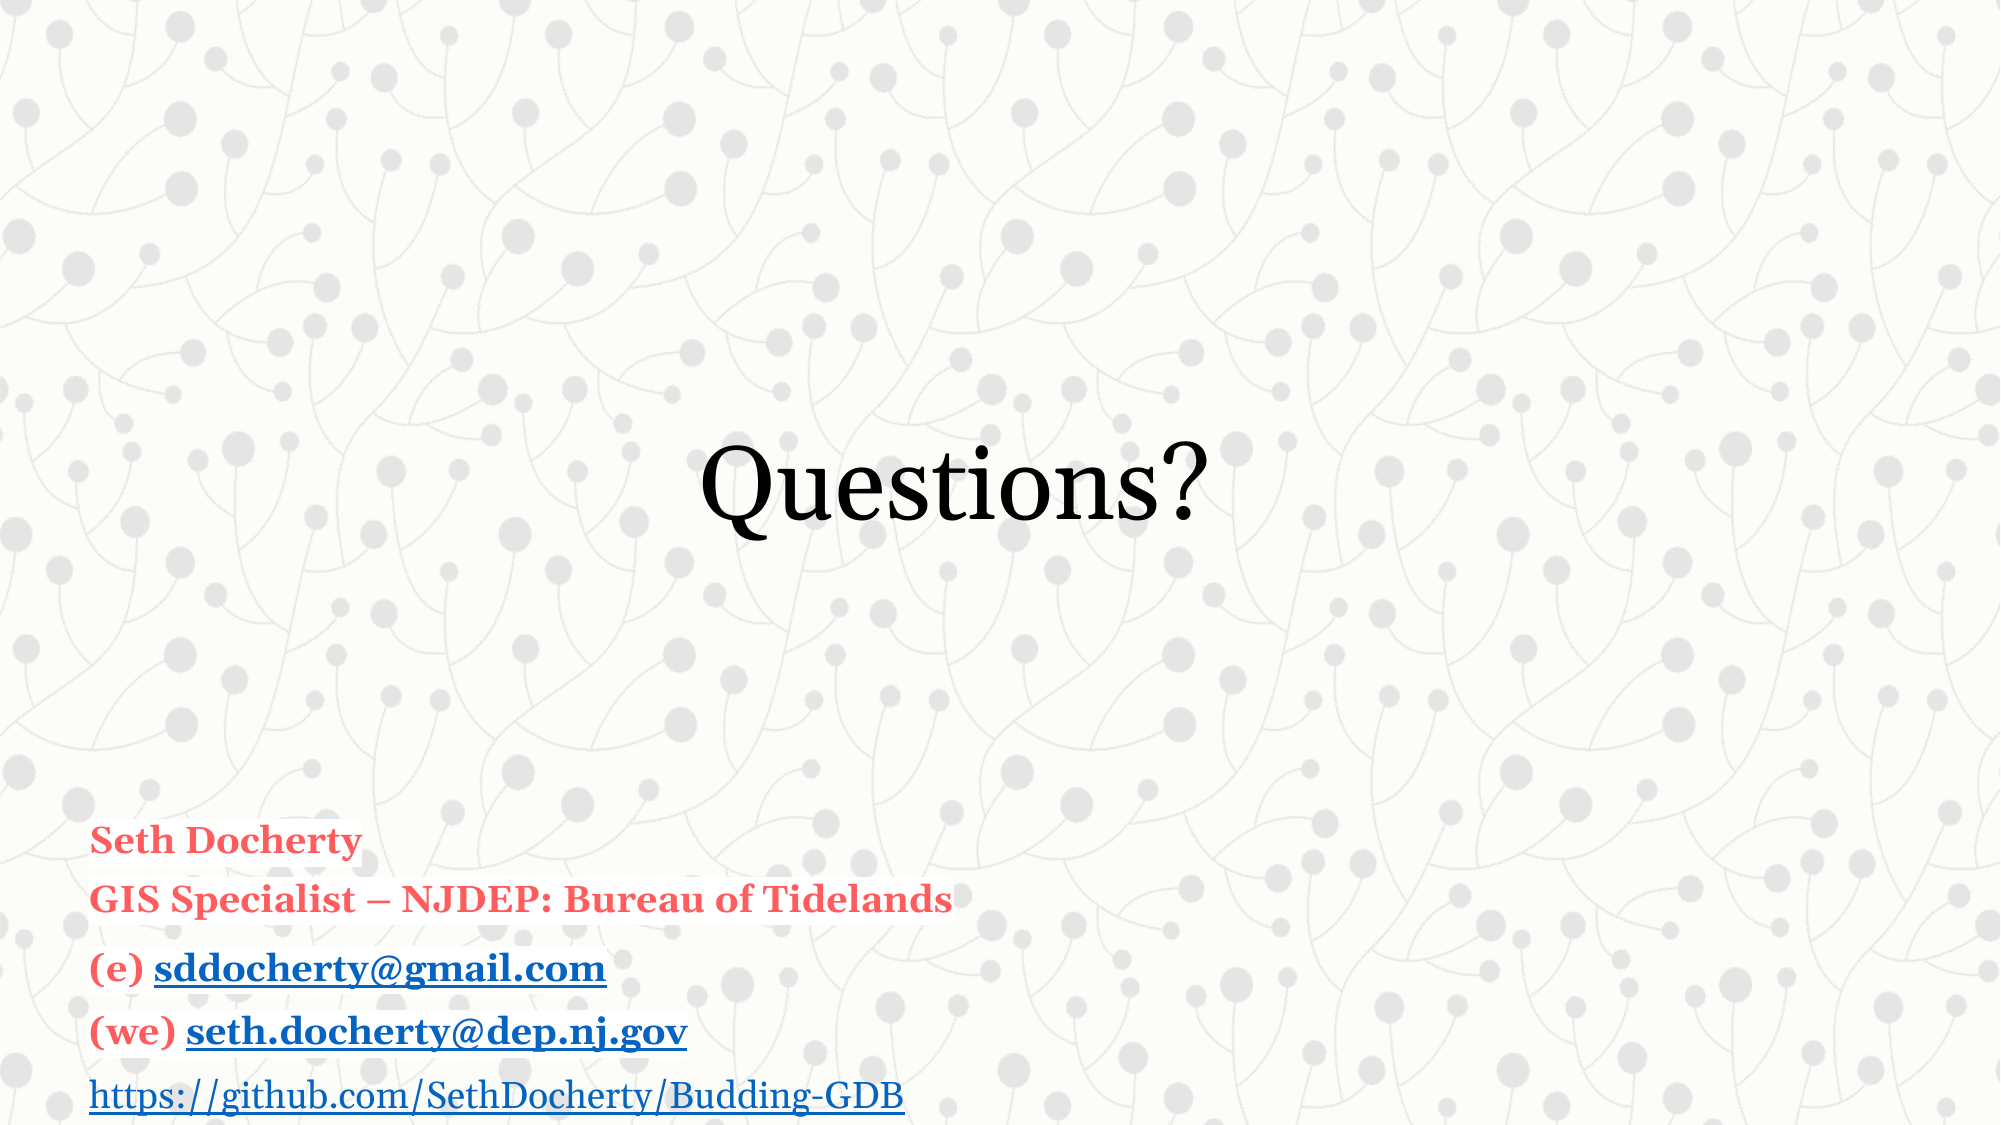

# Questions?
Seth Docherty

GIS Specialist – NJDEP: Bureau of Tidelands

(e) sddocherty@gmail.com

(we) seth.docherty@dep.nj.gov

https://github.com/SethDocherty/Budding-GDB